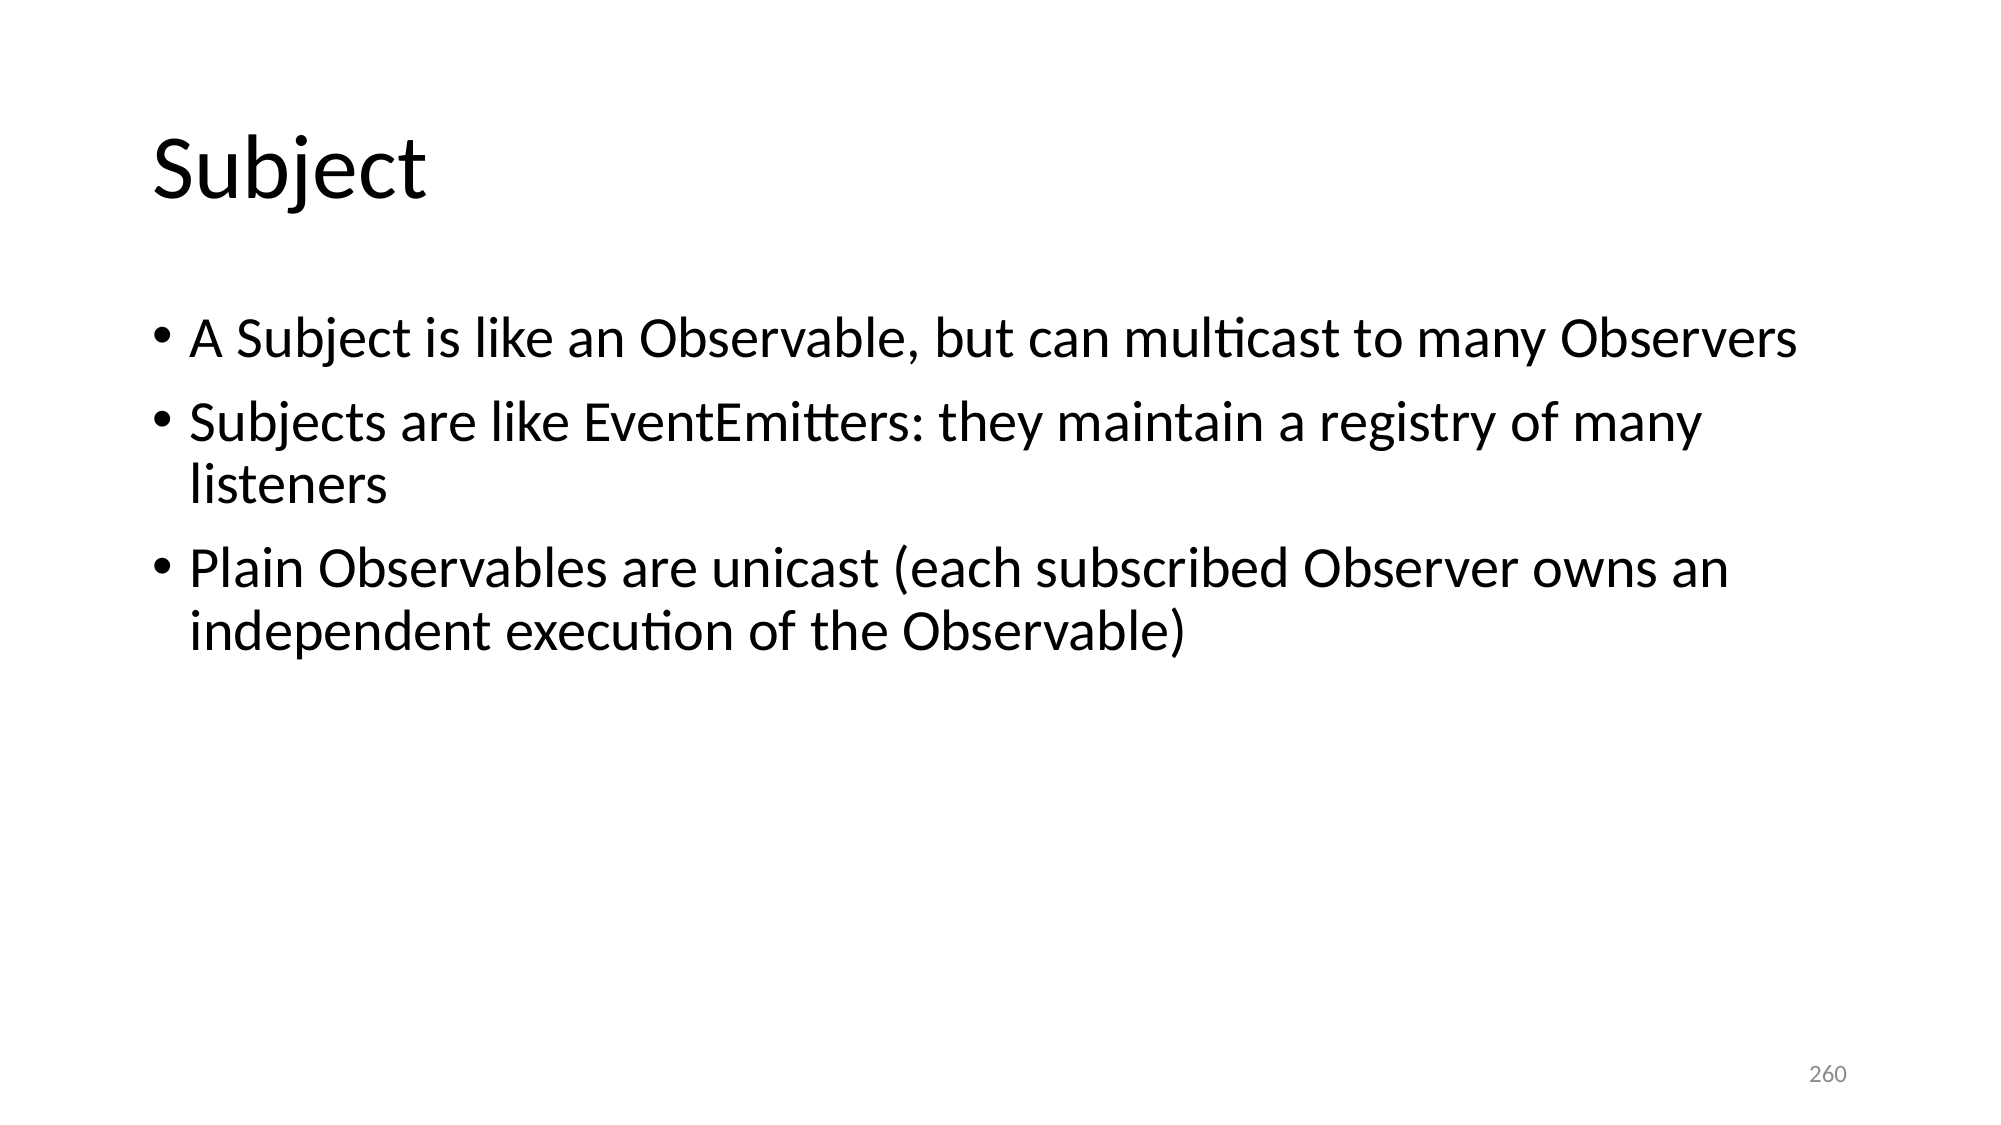

# Subject
A Subject is like an Observable, but can multicast to many Observers
Subjects are like EventEmitters: they maintain a registry of many listeners
Plain Observables are unicast (each subscribed Observer owns an independent execution of the Observable)
260